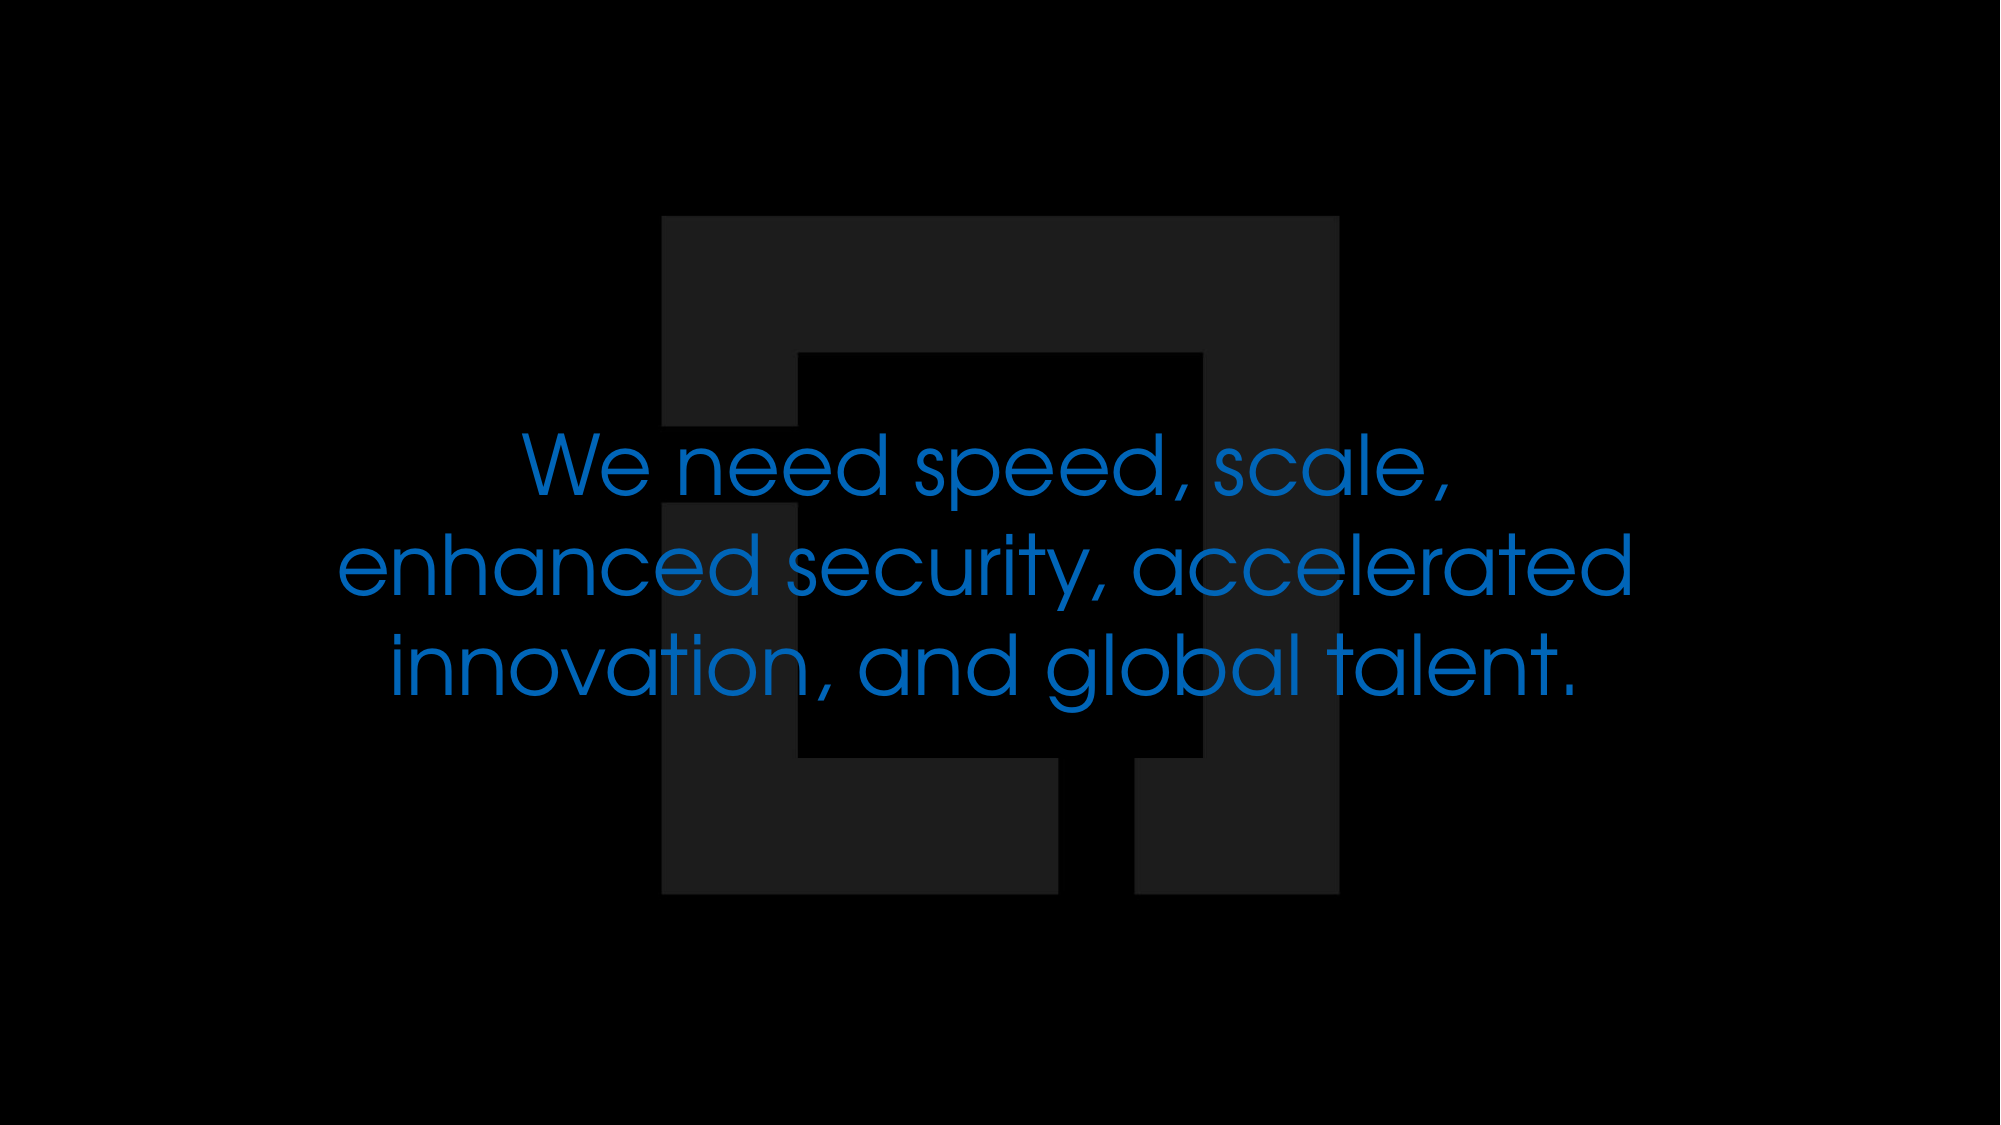

# We need speed, scale, enhanced security, accelerated innovation, and global talent.